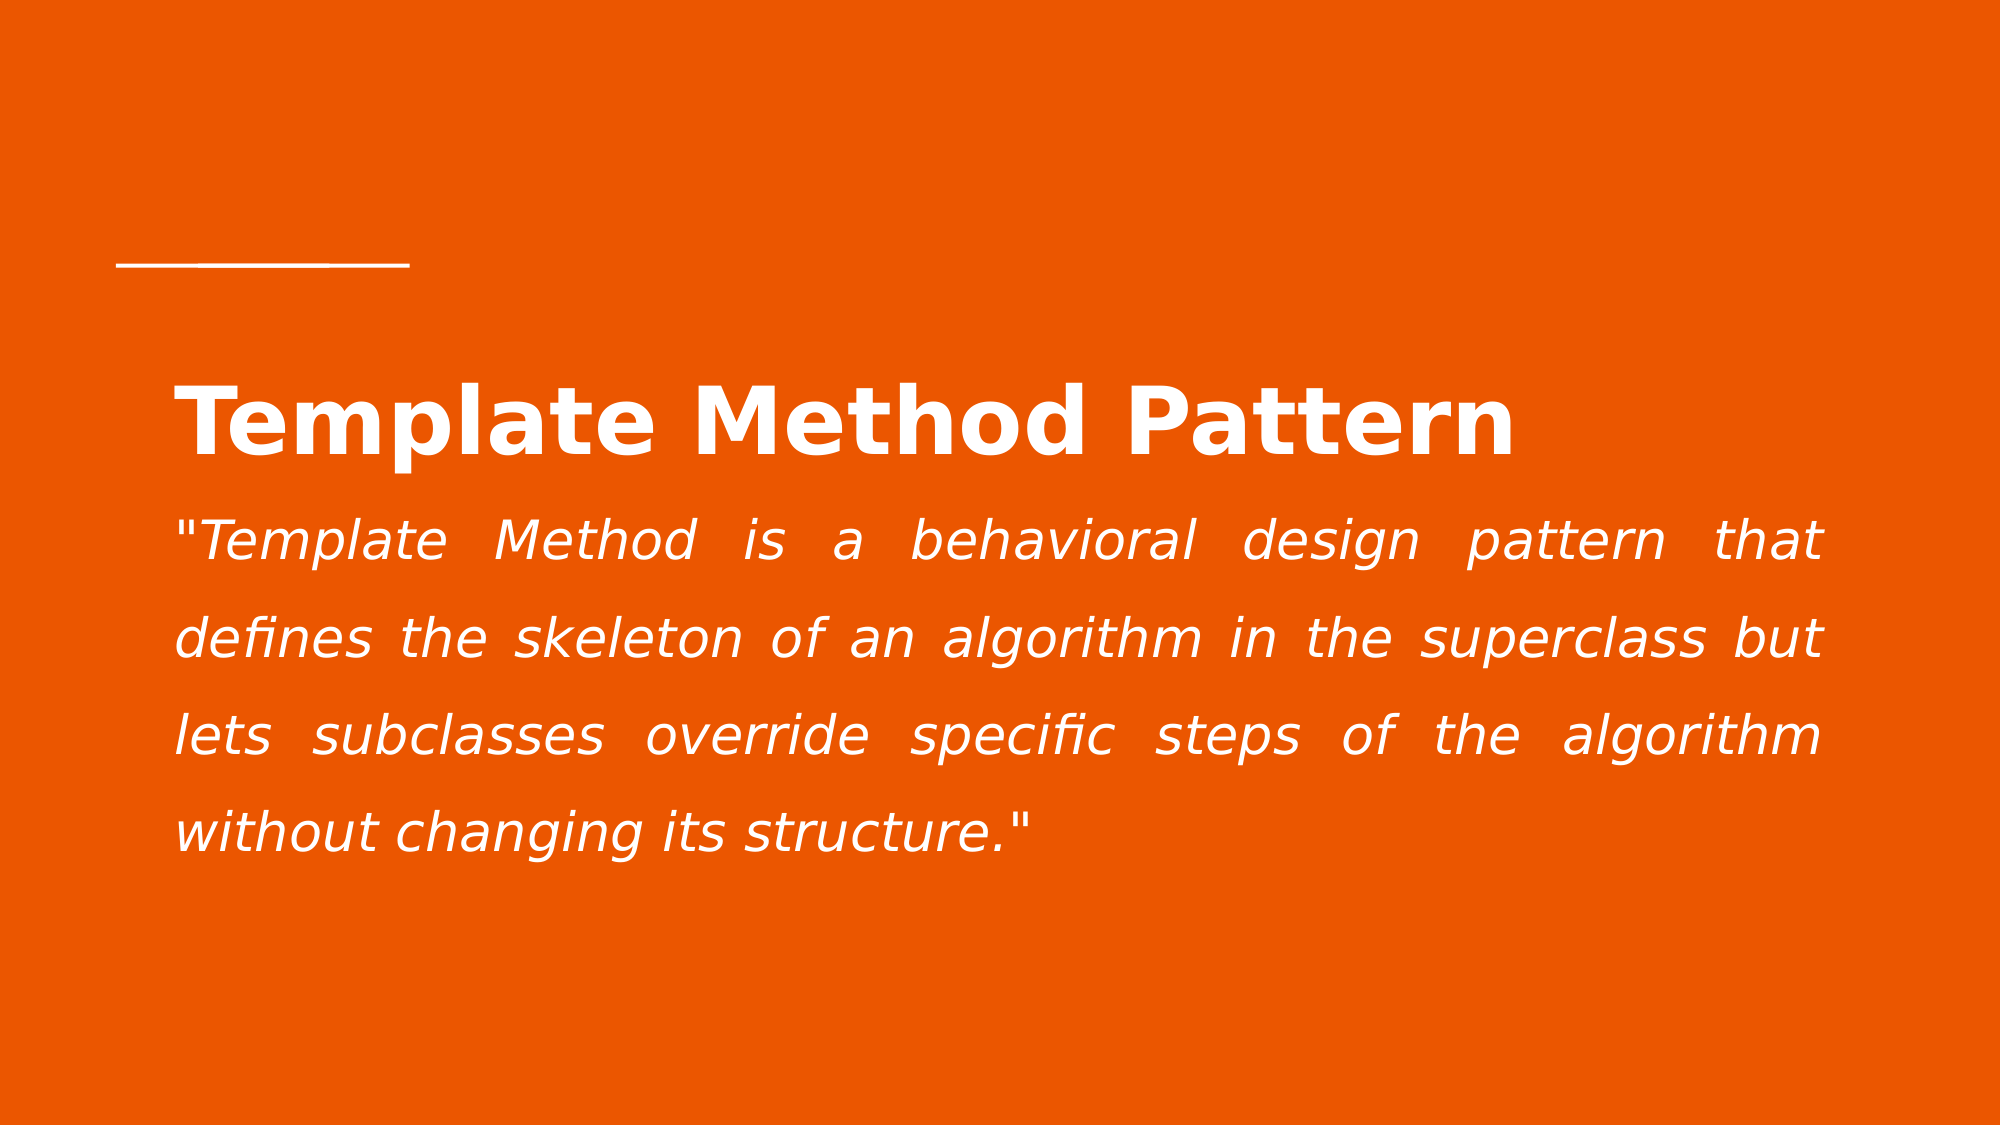

# Template Method Pattern
"Template Method is a behavioral design pattern that defines the skeleton of an algorithm in the superclass but lets subclasses override specific steps of the algorithm without changing its structure."